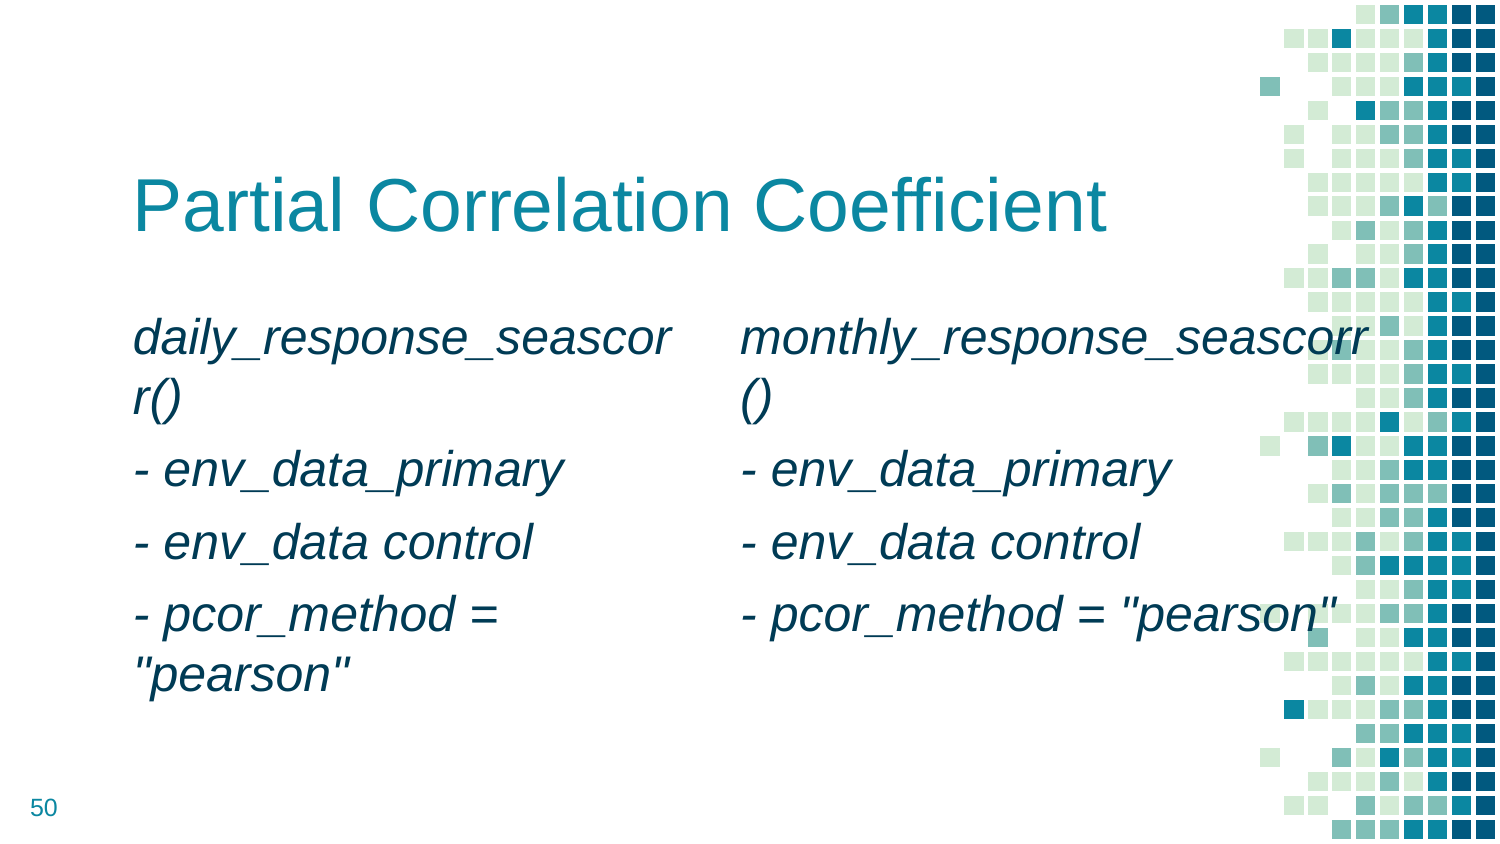

# Partial Correlation Coefficient
daily_response_seascorr()
- env_data_primary
- env_data control
- pcor_method = "pearson"
monthly_response_seascorr()
- env_data_primary
- env_data control
- pcor_method = "pearson"

50